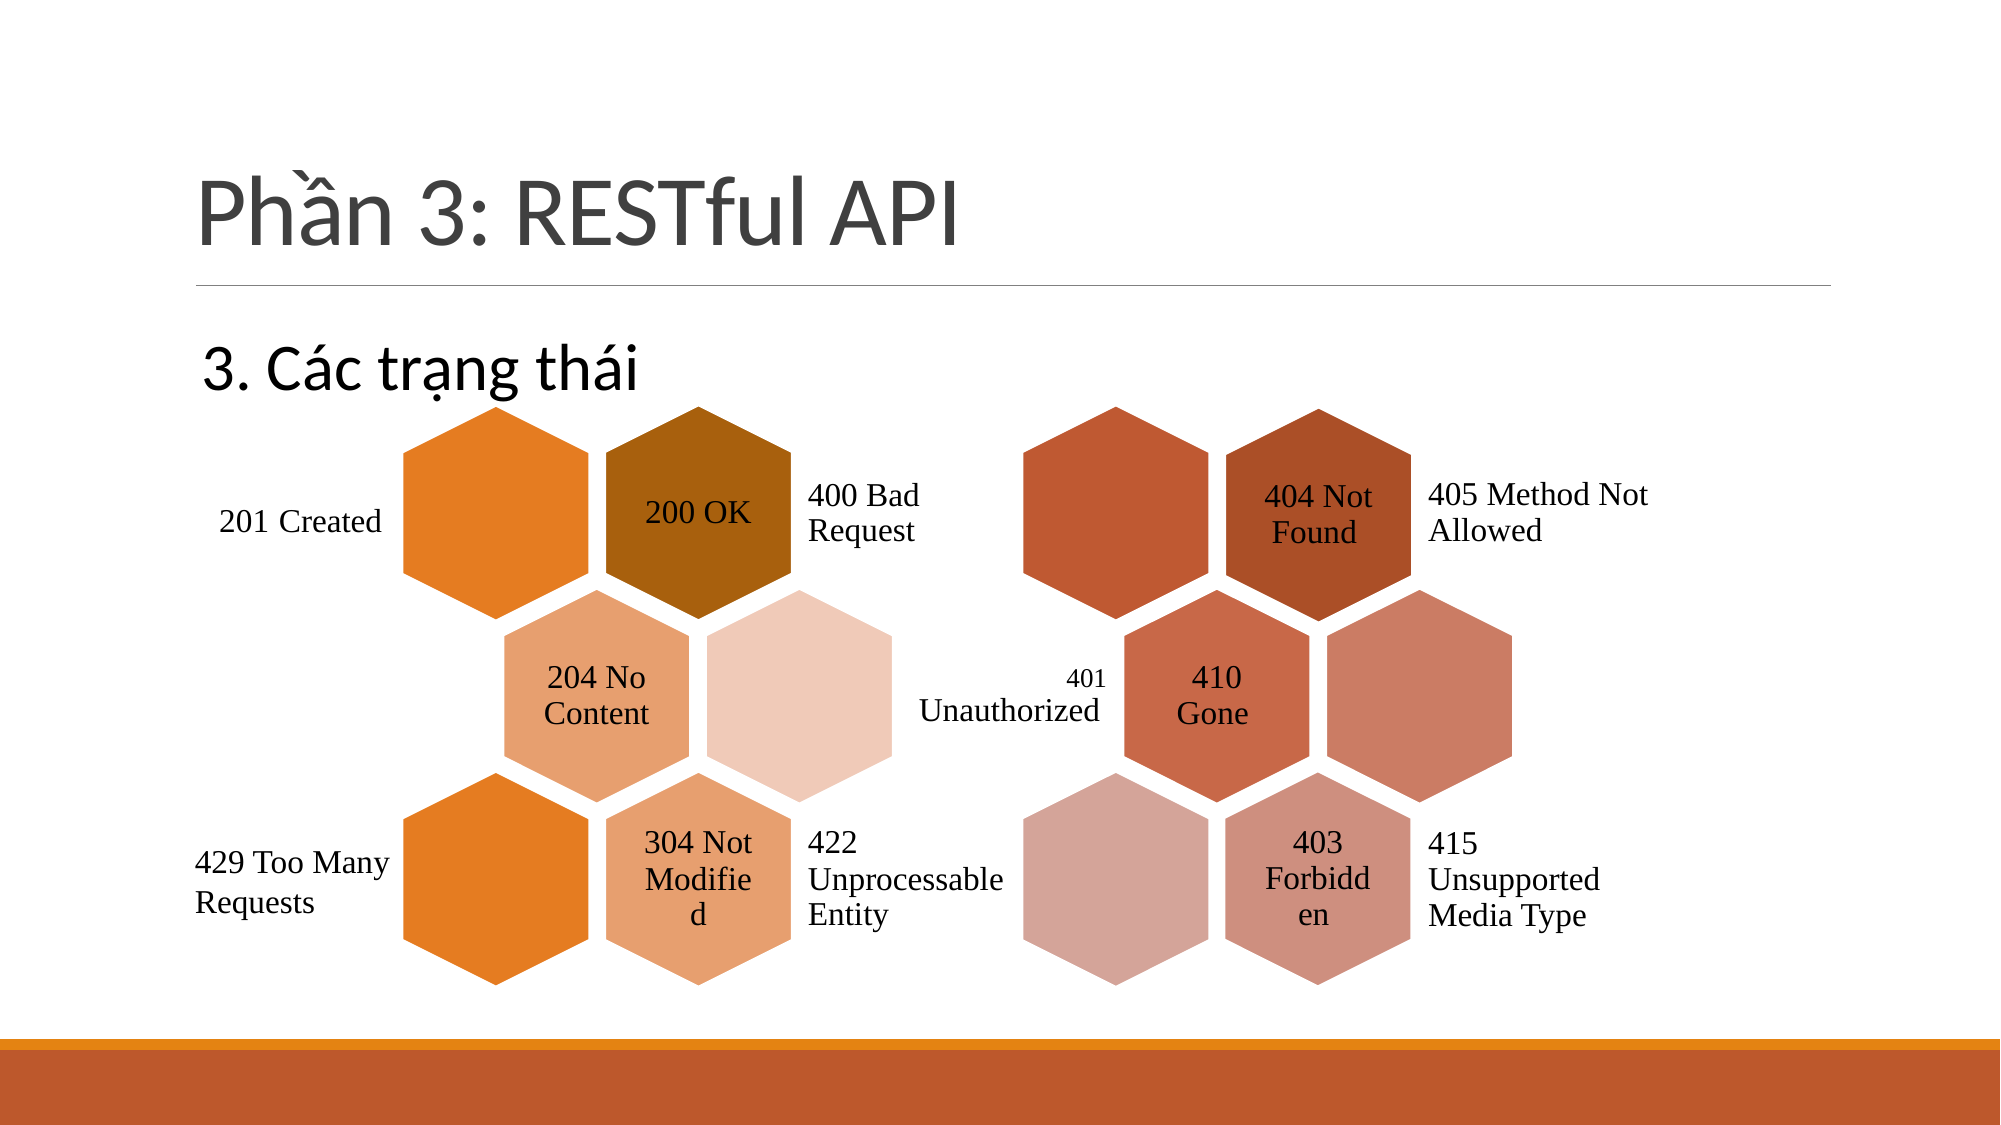

# Phần 3: RESTful API
3. Các trạng thái
404 Not Found
405 Method Not Allowed

410 Gone
401 Unauthorized

403 Forbidden
415 Unsupported Media Type

200 OK
400 Bad Request

204 No Content
201 Created

304 Not Modified
422 Unprocessable Entity

429 Too Many Requests